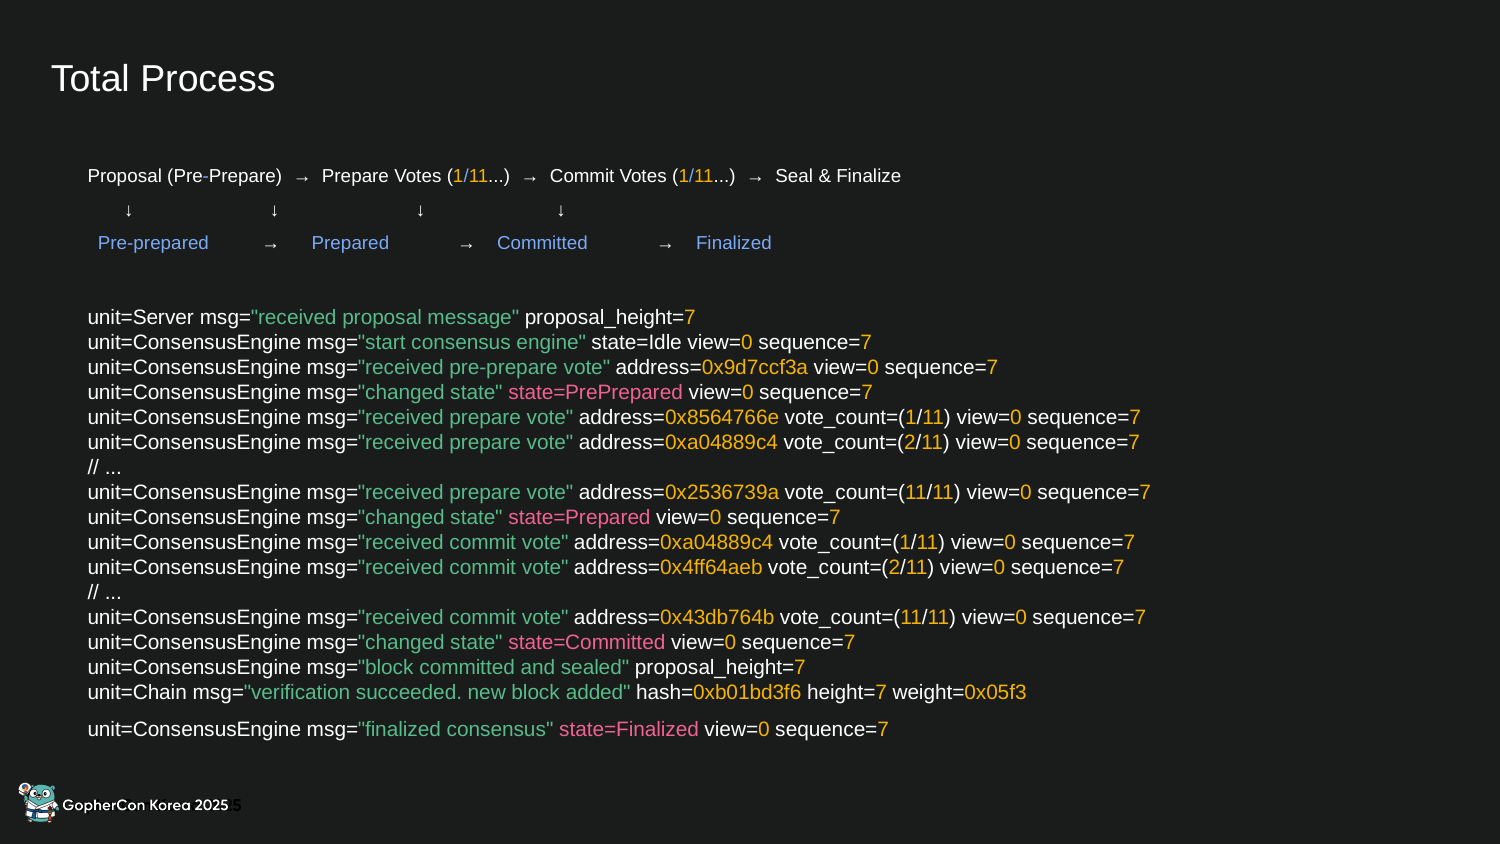

Total Process
Proposal (Pre-Prepare)  →  Prepare Votes (1/11...)  →  Commit Votes (1/11...)  →  Seal & Finalize
       ↓                          ↓                          ↓                         ↓
  Pre-prepared          →      Prepared             →    Committed             →    Finalized

unit=Server msg="received proposal message" proposal_height=7
unit=ConsensusEngine msg="start consensus engine" state=Idle view=0 sequence=7
unit=ConsensusEngine msg="received pre-prepare vote" address=0x9d7ccf3a view=0 sequence=7
unit=ConsensusEngine msg="changed state" state=PrePrepared view=0 sequence=7
unit=ConsensusEngine msg="received prepare vote" address=0x8564766e vote_count=(1/11) view=0 sequence=7
unit=ConsensusEngine msg="received prepare vote" address=0xa04889c4 vote_count=(2/11) view=0 sequence=7
// ...
unit=ConsensusEngine msg="received prepare vote" address=0x2536739a vote_count=(11/11) view=0 sequence=7
unit=ConsensusEngine msg="changed state" state=Prepared view=0 sequence=7
unit=ConsensusEngine msg="received commit vote" address=0xa04889c4 vote_count=(1/11) view=0 sequence=7
unit=ConsensusEngine msg="received commit vote" address=0x4ff64aeb vote_count=(2/11) view=0 sequence=7
// ...
unit=ConsensusEngine msg="received commit vote" address=0x43db764b vote_count=(11/11) view=0 sequence=7
unit=ConsensusEngine msg="changed state" state=Committed view=0 sequence=7
unit=ConsensusEngine msg="block committed and sealed" proposal_height=7
unit=Chain msg="verification succeeded. new block added" hash=0xb01bd3f6 height=7 weight=0x05f3
unit=ConsensusEngine msg="finalized consensus" state=Finalized view=0 sequence=7